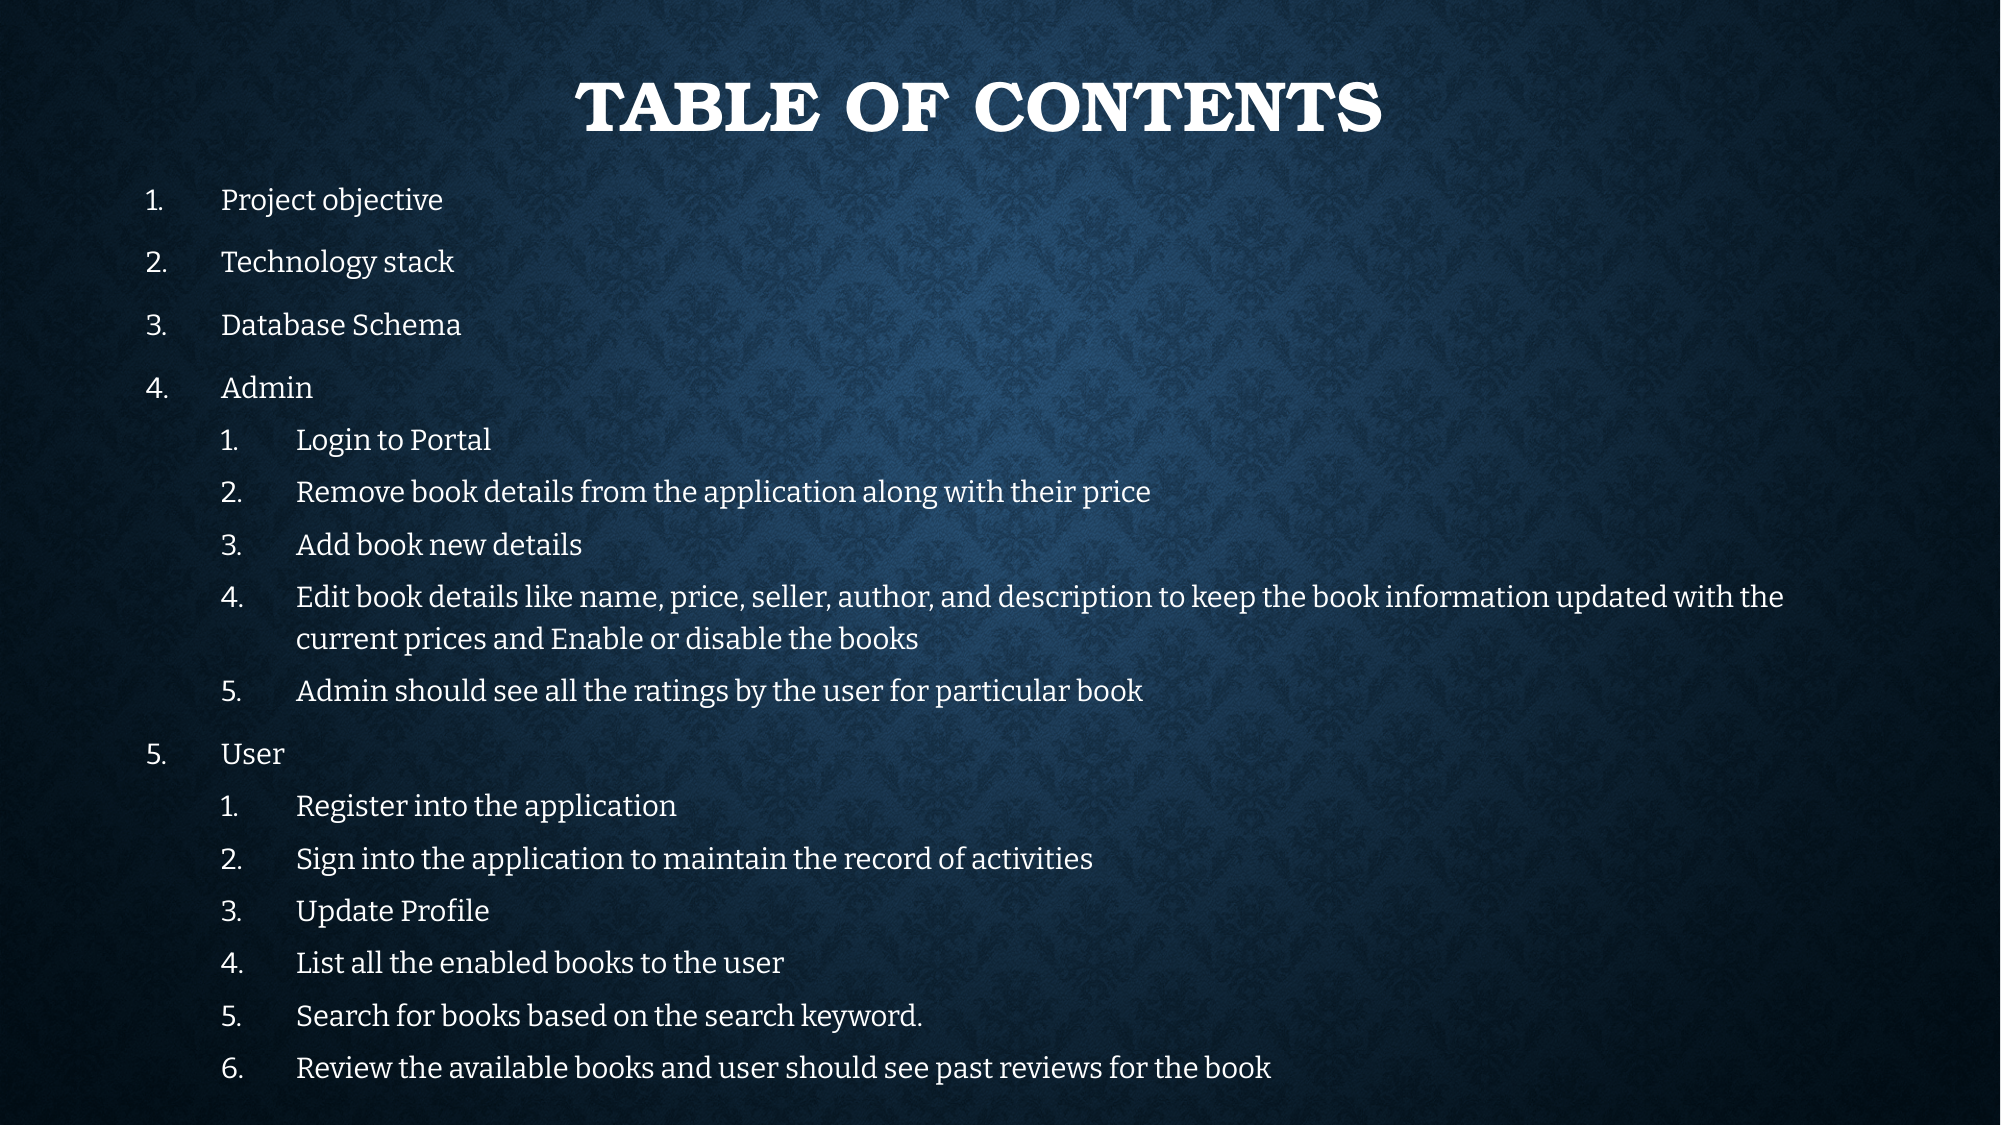

# Table of contents
Project objective
Technology stack
Database Schema
Admin
Login to Portal
Remove book details from the application along with their price
Add book new details
Edit book details like name, price, seller, author, and description to keep the book information updated with the current prices and Enable or disable the books
Admin should see all the ratings by the user for particular book
User
Register into the application
Sign into the application to maintain the record of activities
Update Profile
List all the enabled books to the user
Search for books based on the search keyword.
Review the available books and user should see past reviews for the book